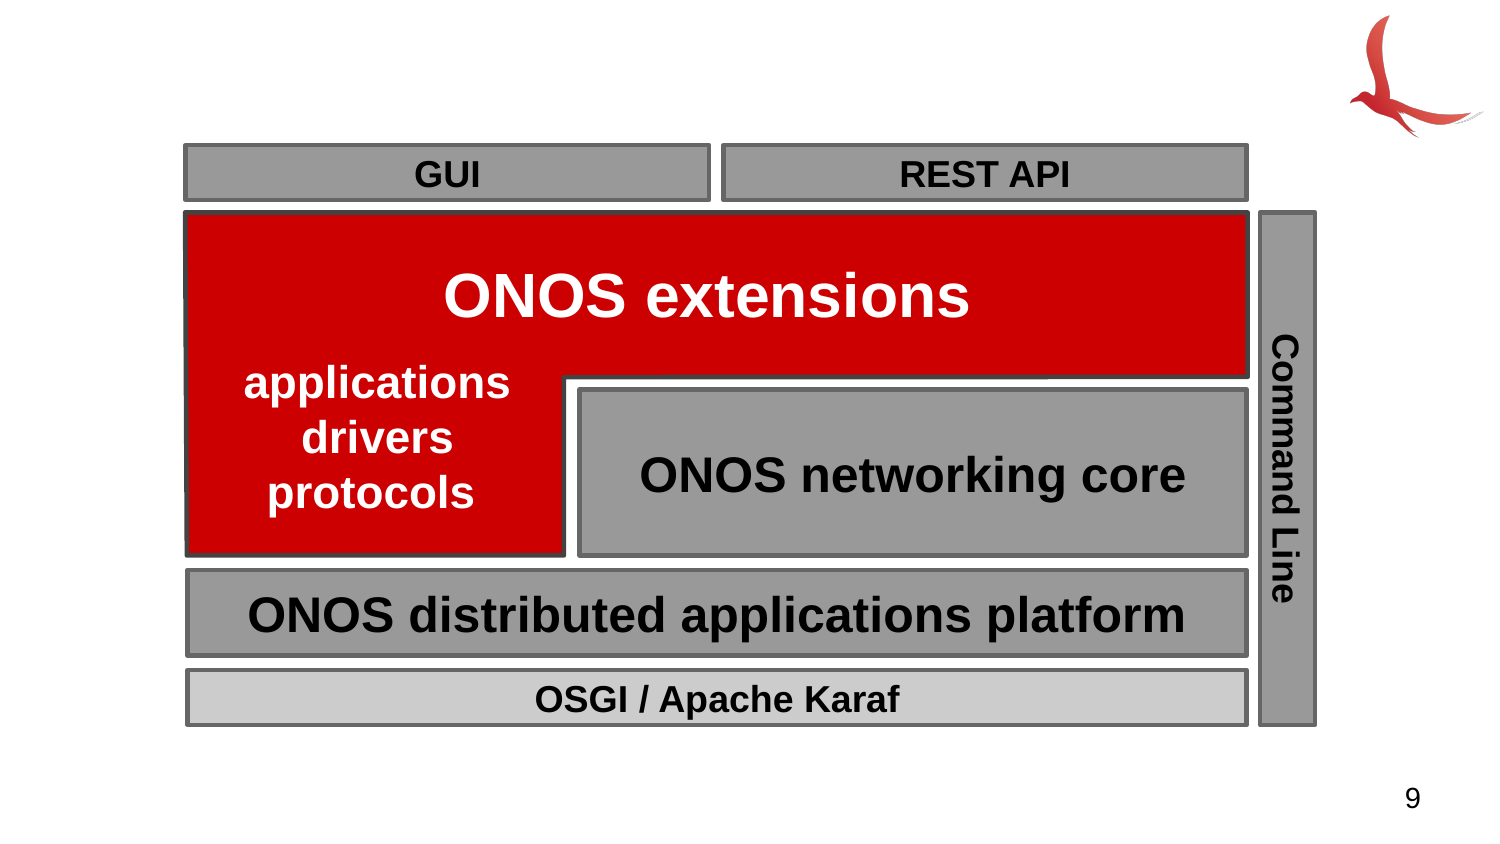

GUI
REST API

ONOS extensions

applications
drivers
protocols
ONOS networking core
Command Line
ONOS distributed applications platform
OSGI / Apache Karaf
9